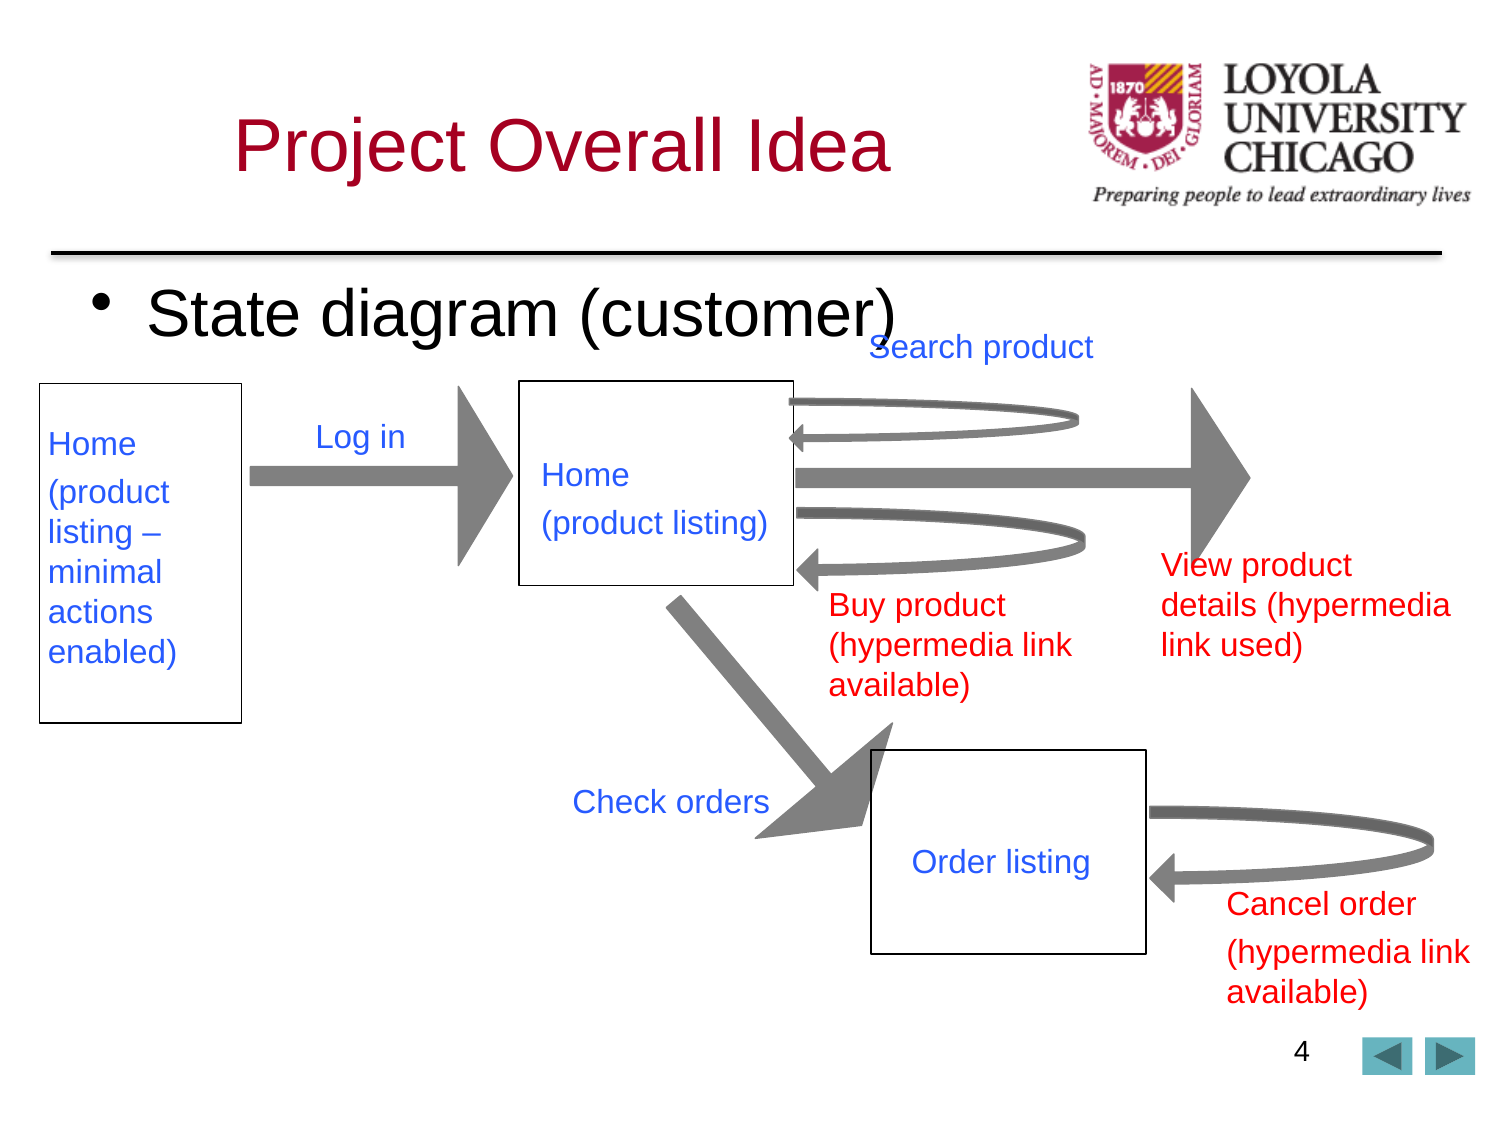

# Project Overall Idea
State diagram (customer)

Search product

Log in
Home
(product listing – minimal actions enabled)
Home
(product listing)

View product details (hypermedia link used)
Buy product (hypermedia link available)

Check orders

Order listing
Cancel order
(hypermedia link available)
4